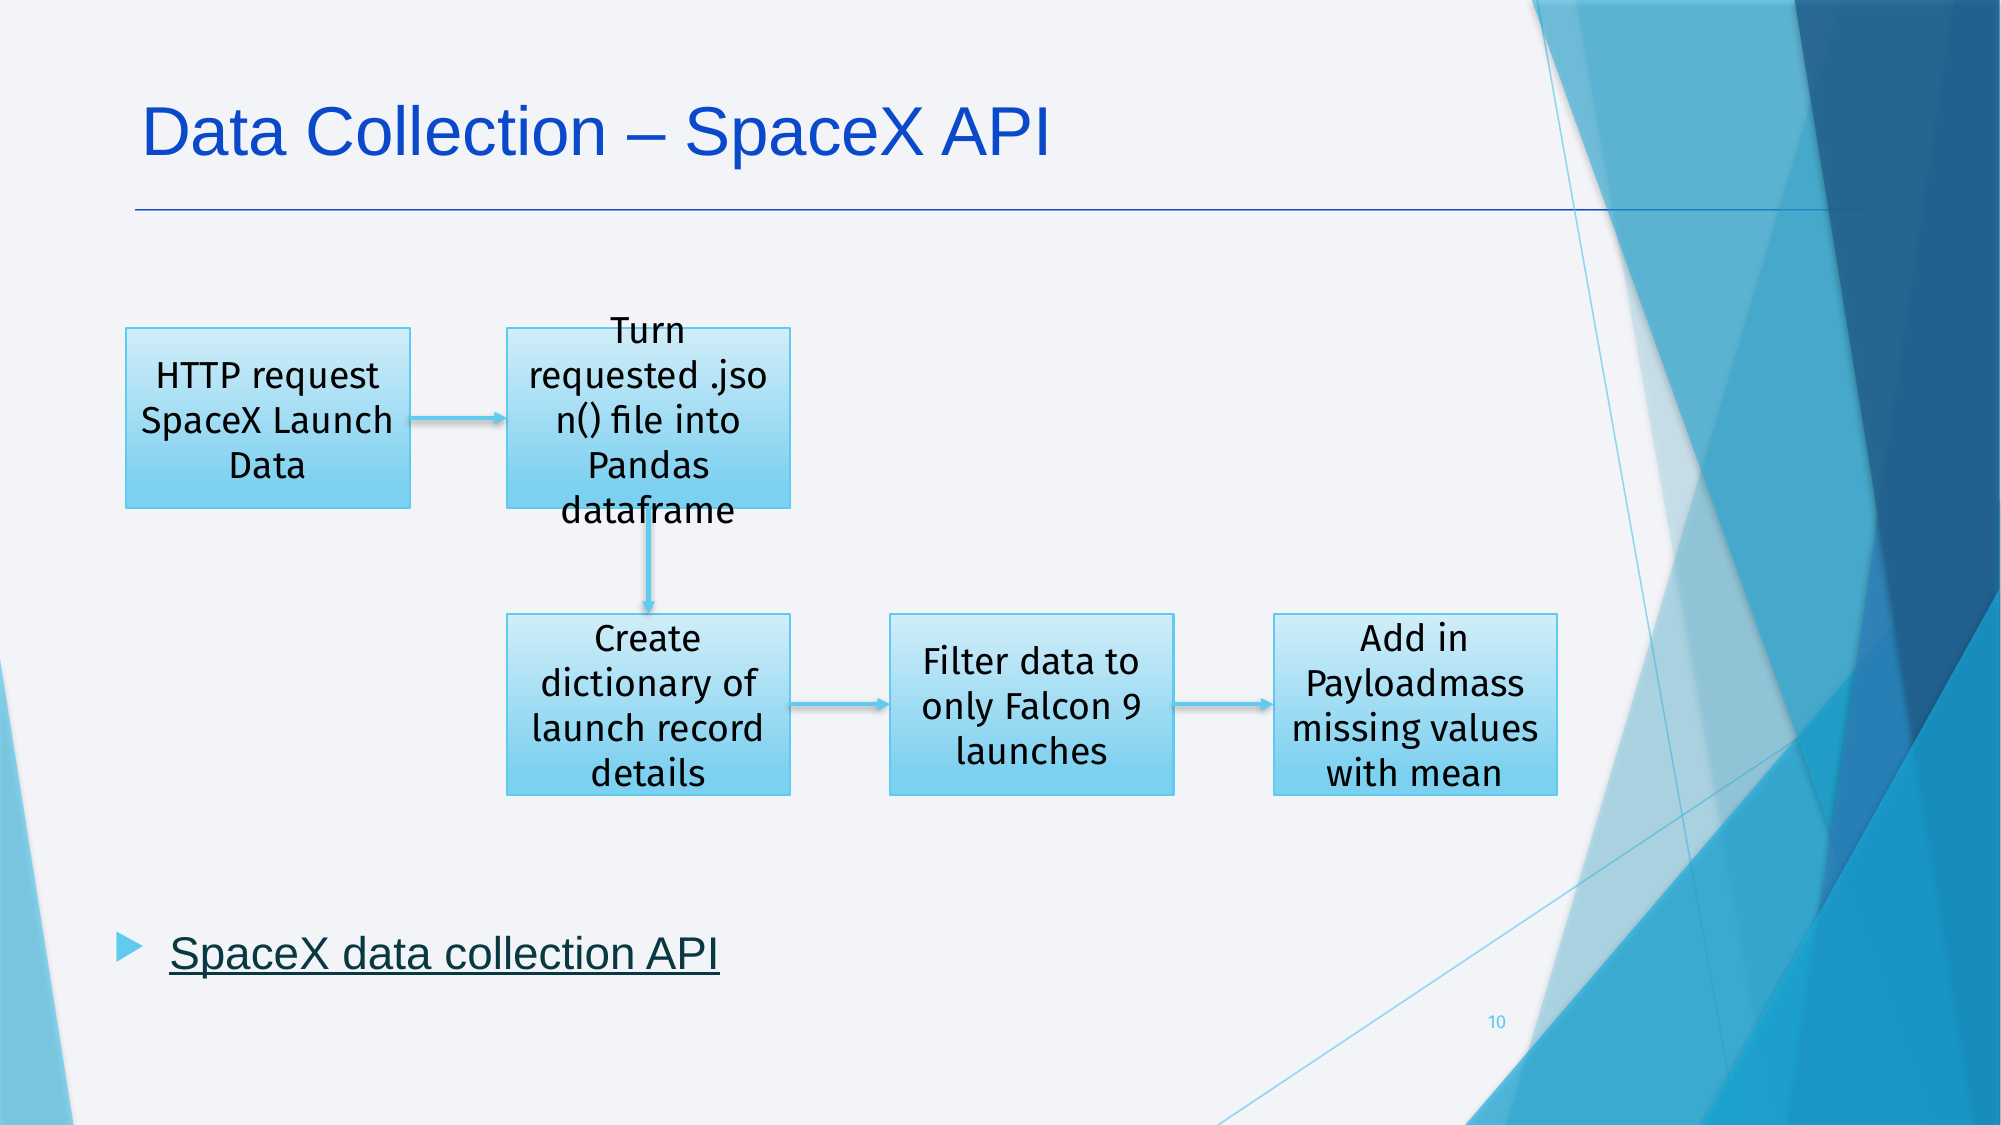

Data Collection – SpaceX API

SpaceX data collection API

HTTP request SpaceX Launch Data
Turn requested .json() file into Pandas dataframe
Create dictionary of launch record details
Filter data to only Falcon 9 launches
Add in Payloadmass missing values with mean
10